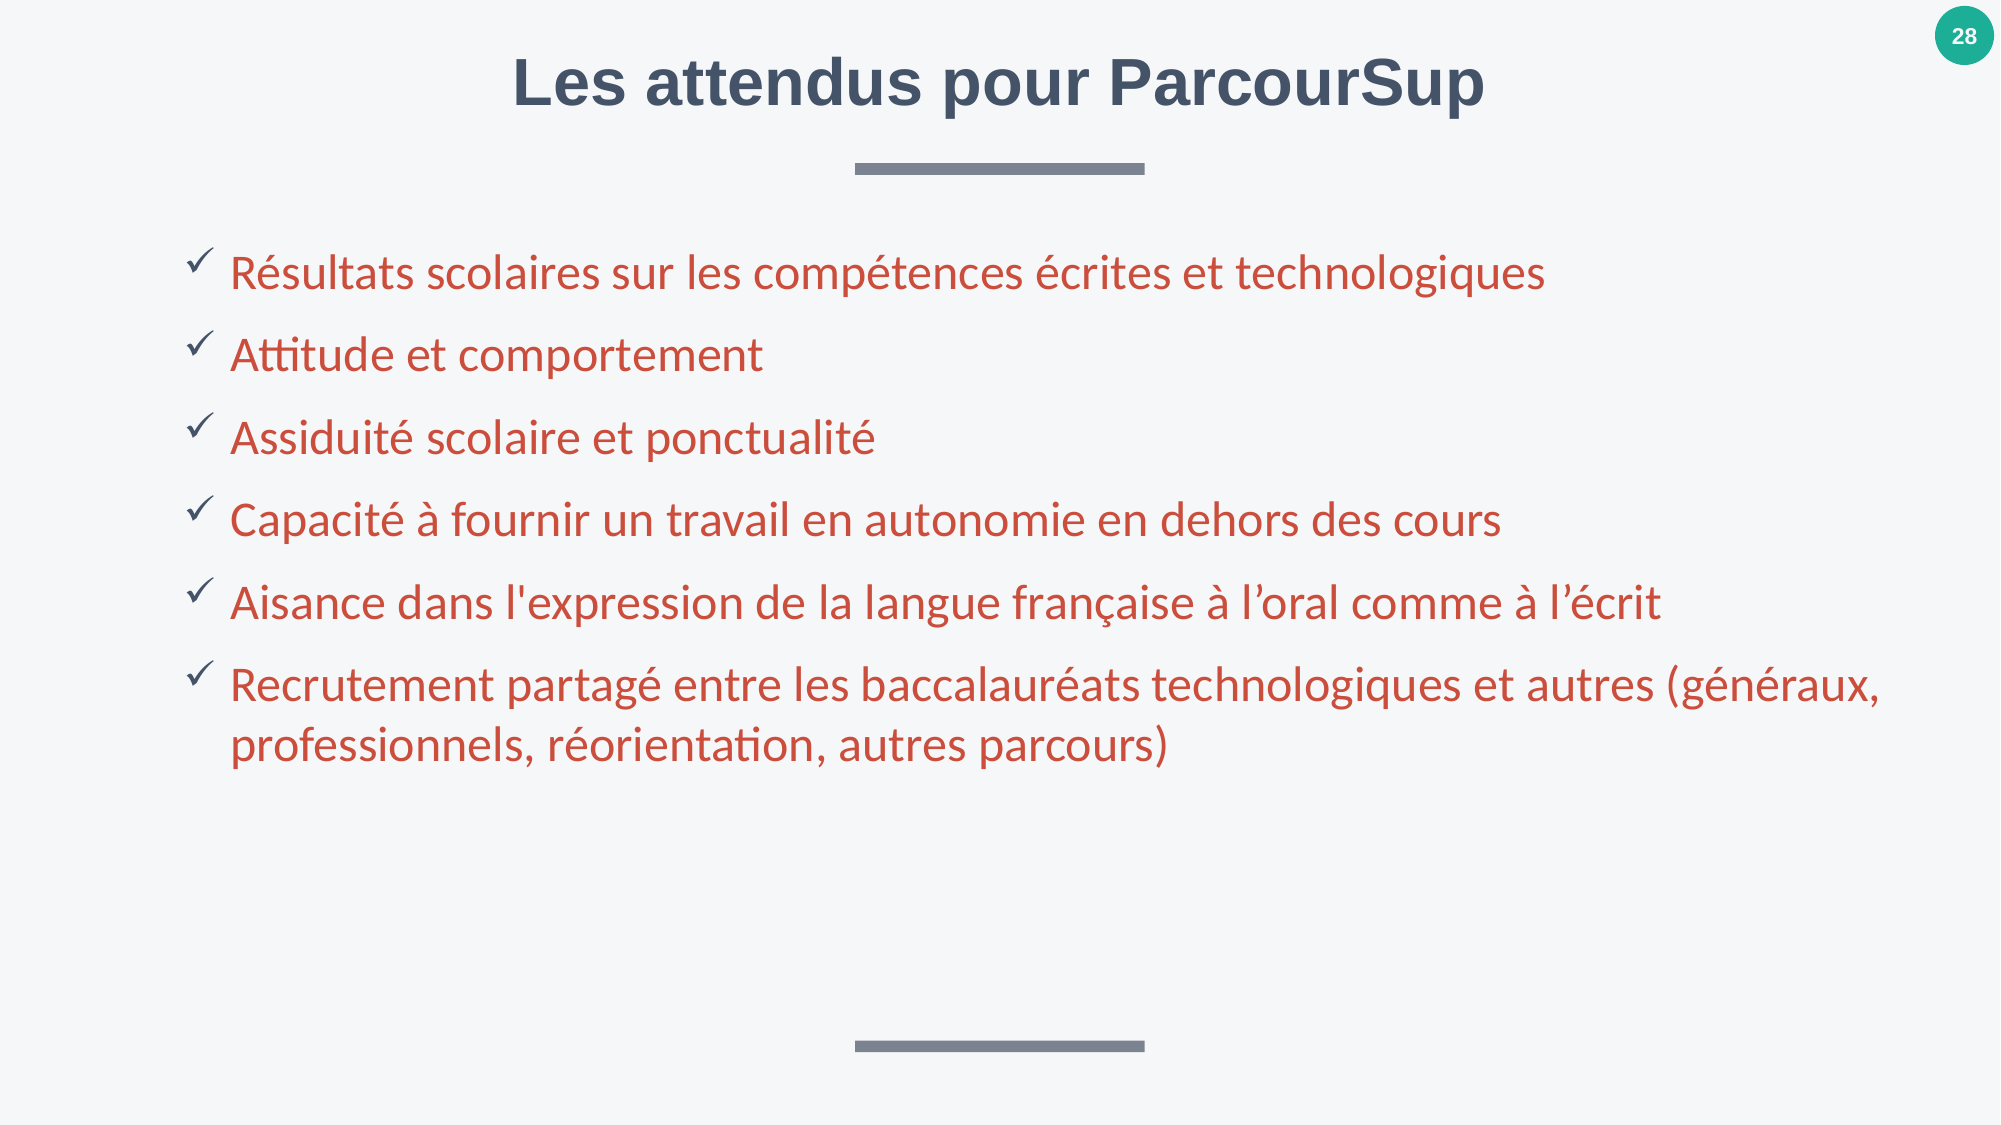

# Les attendus pour ParcourSup
Résultats scolaires sur les compétences écrites et technologiques
Attitude et comportement
Assiduité scolaire et ponctualité
Capacité à fournir un travail en autonomie en dehors des cours
Aisance dans l'expression de la langue française à l’oral comme à l’écrit
Recrutement partagé entre les baccalauréats technologiques et autres (généraux, professionnels, réorientation, autres parcours)